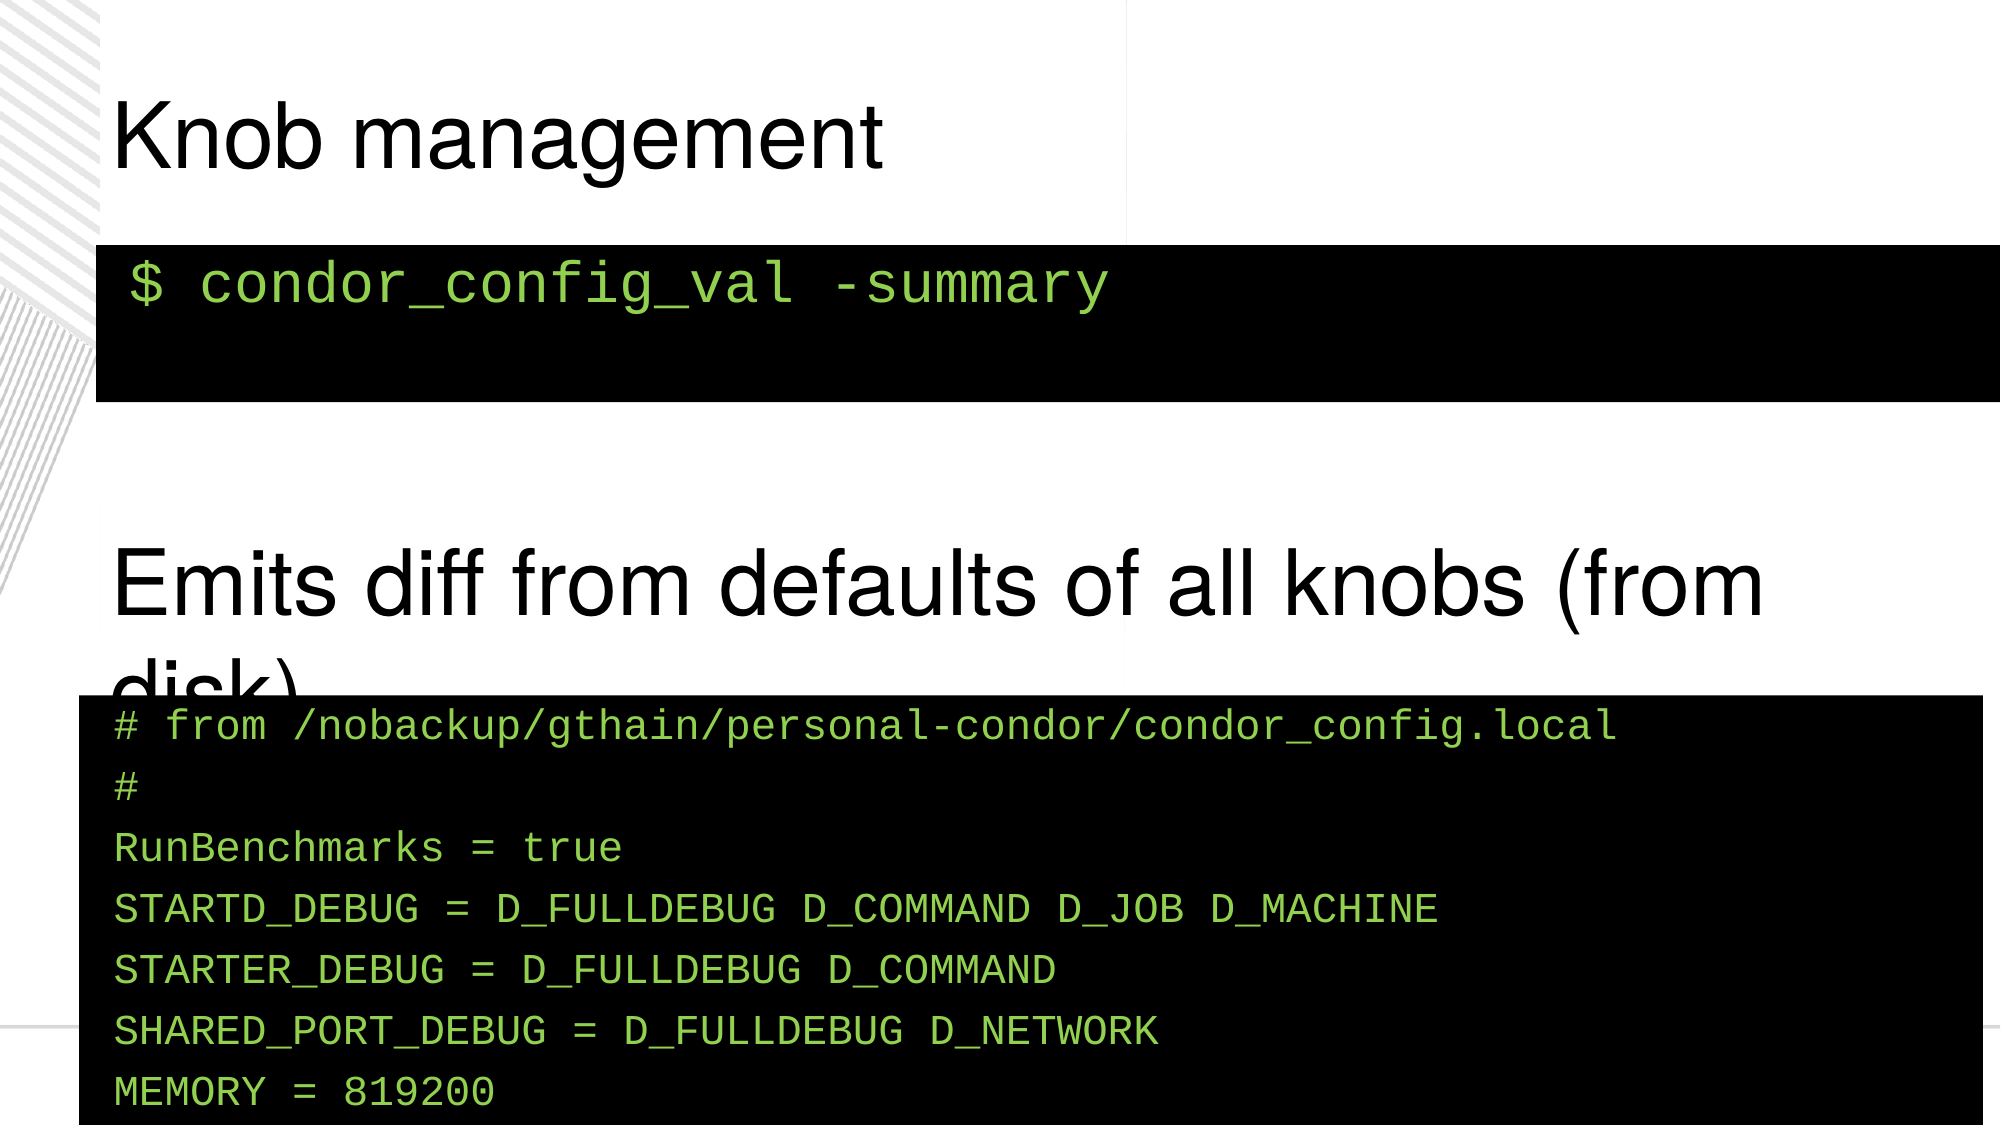

# Knob management
$ condor_config_val -summary
Emits diff from defaults of all knobs (from disk)
# from /nobackup/gthain/personal-condor/condor_config.local
#
RunBenchmarks = true
STARTD_DEBUG = D_FULLDEBUG D_COMMAND D_JOB D_MACHINE
STARTER_DEBUG = D_FULLDEBUG D_COMMAND
SHARED_PORT_DEBUG = D_FULLDEBUG D_NETWORK
MEMORY = 819200